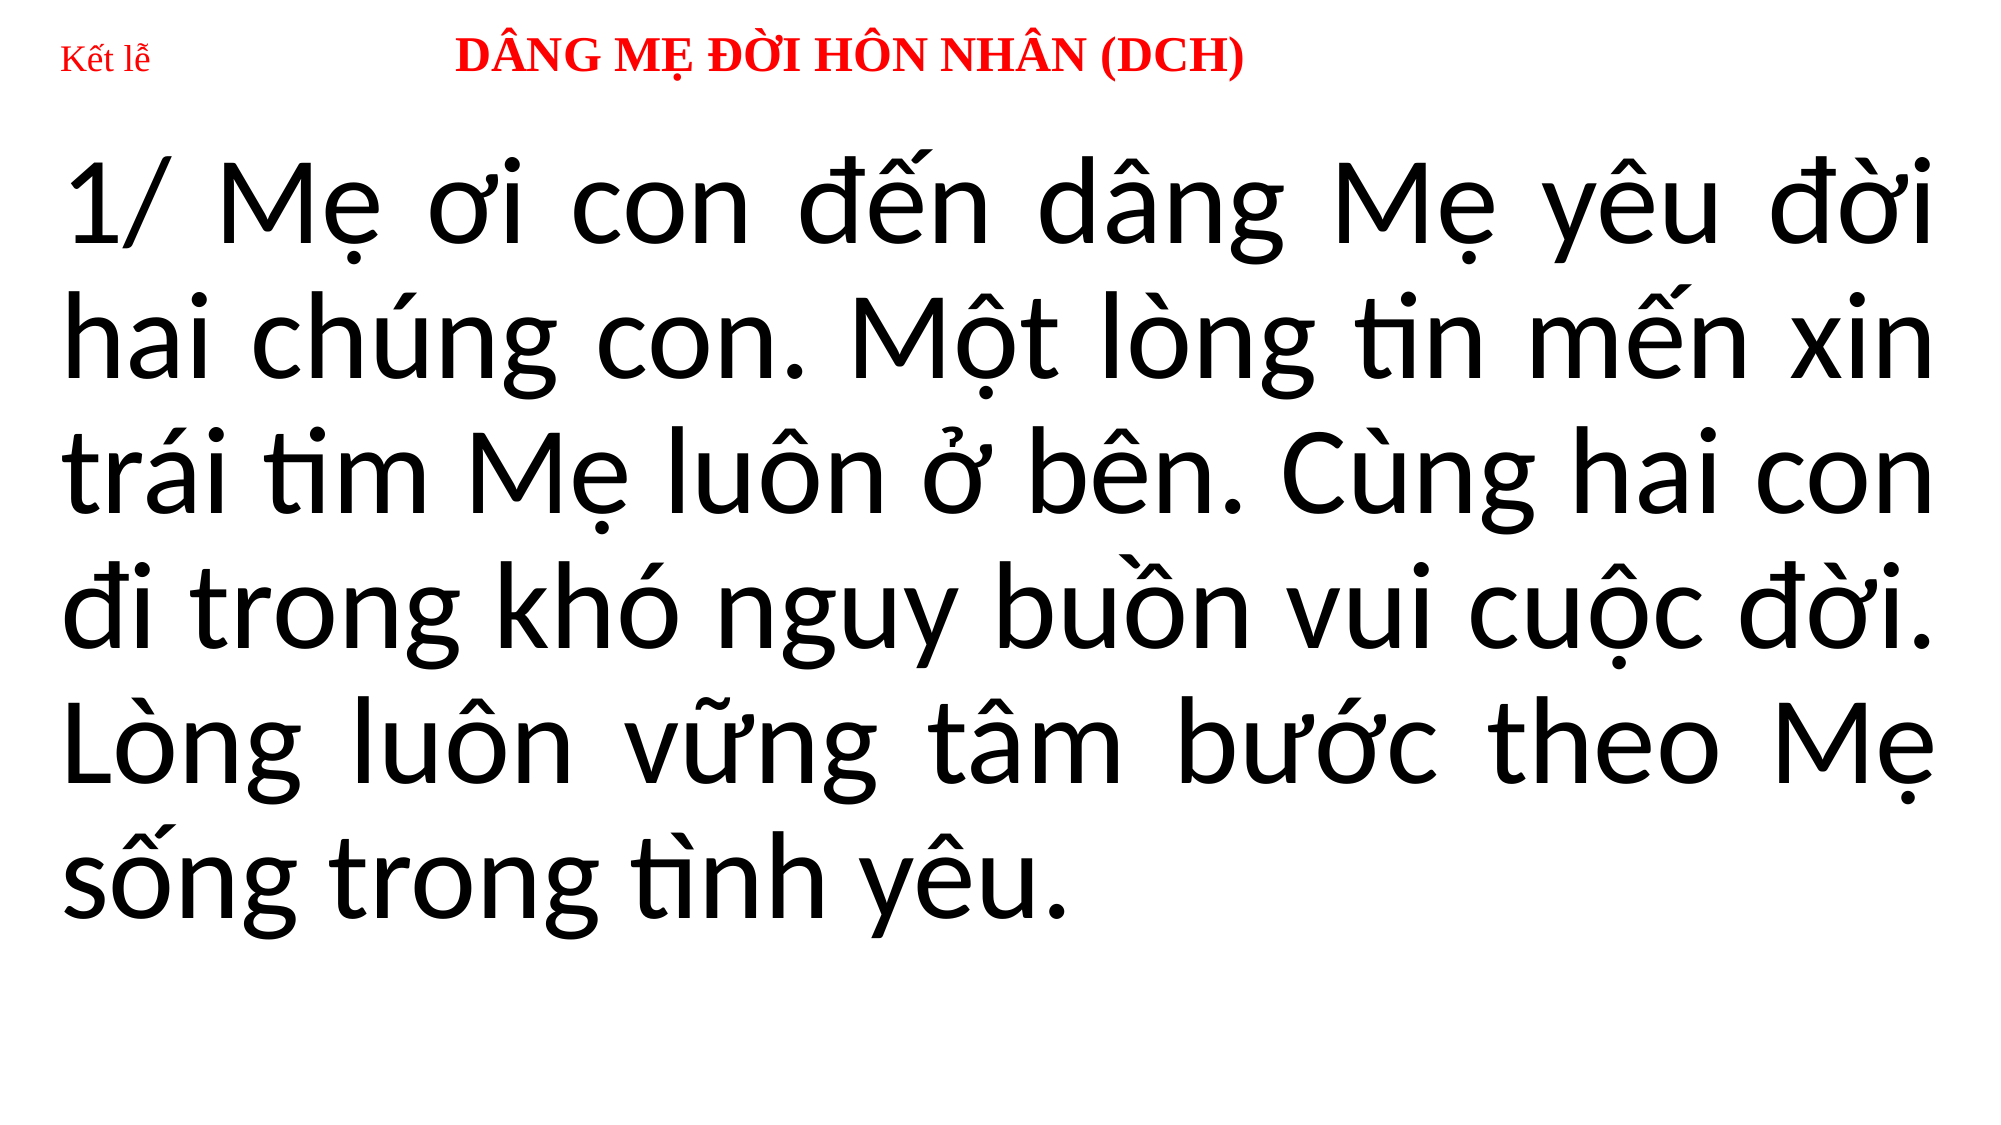

# Kết lễ                                DÂNG MẸ ĐỜI HÔN NHÂN (DCH)
1/ Mẹ ơi con đến dâng Mẹ yêu đời hai chúng con. Một lòng tin mến xin trái tim Mẹ luôn ở bên. Cùng hai con đi trong khó nguy buồn vui cuộc đời. Lòng luôn vững tâm bước theo Mẹ sống trong tình yêu.